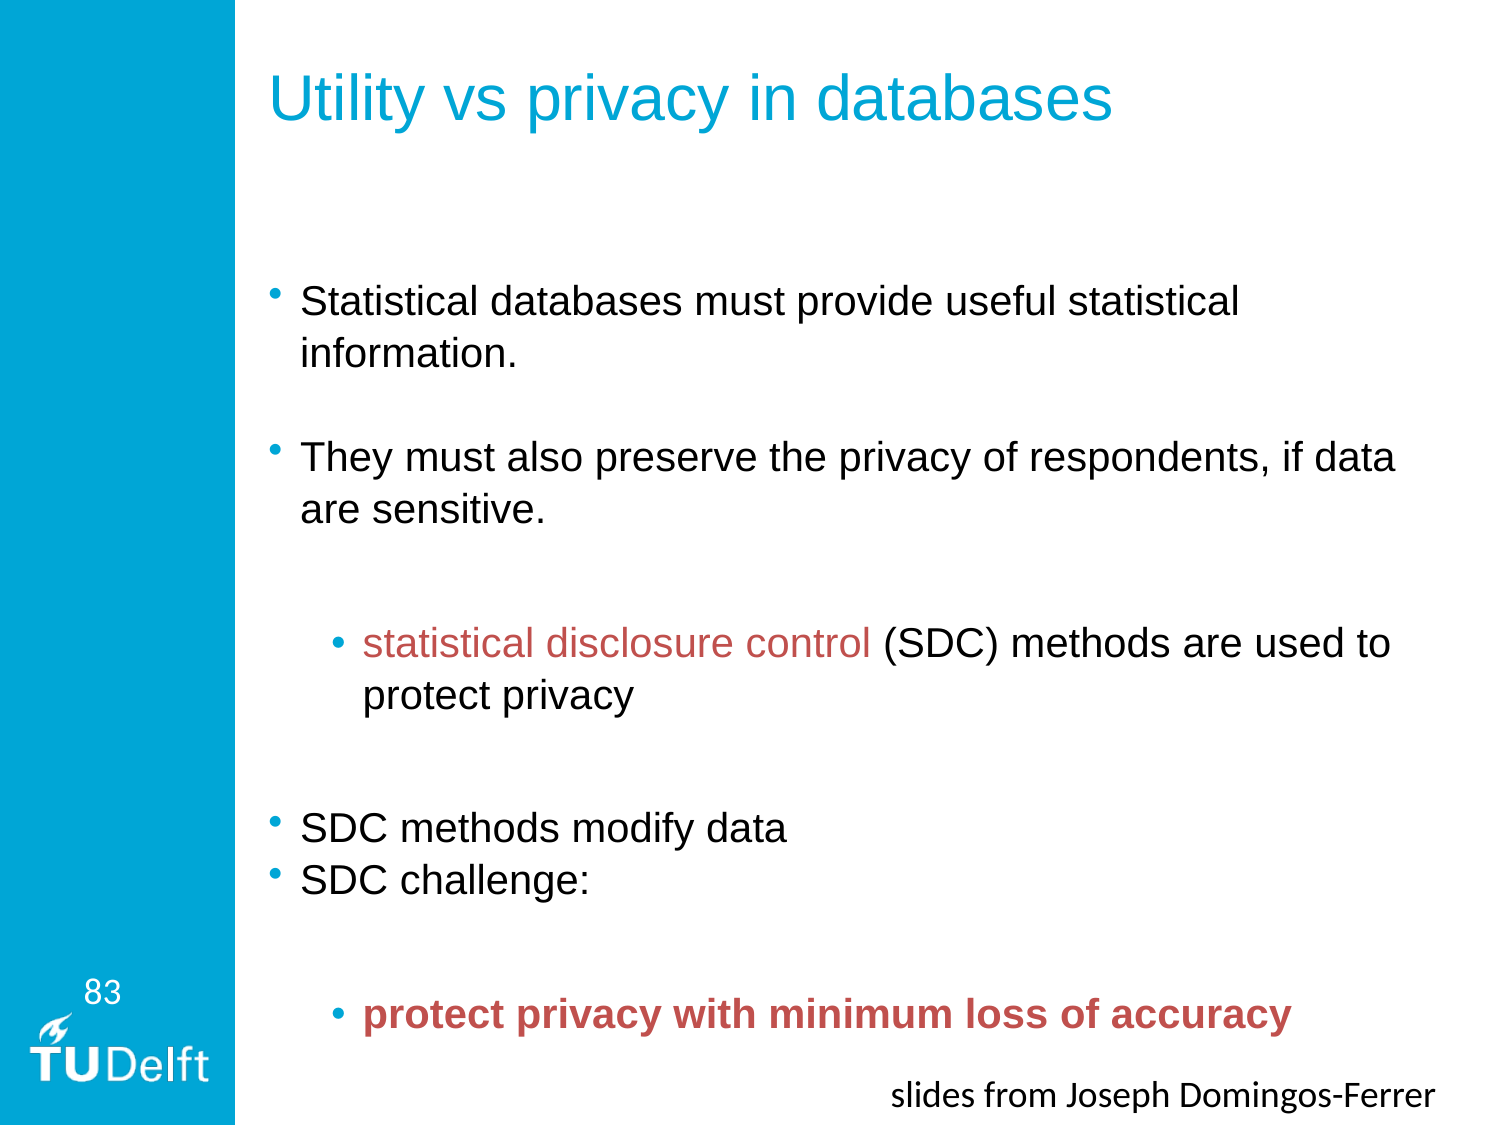

# Utility vs privacy in databases
Statistical databases must provide useful statistical information.

They must also preserve the privacy of respondents, if data are sensitive.

statistical disclosure control (SDC) methods are used to protect privacy

SDC methods modify data
SDC challenge:

protect privacy with minimum loss of accuracy
slides from Joseph Domingos-Ferrer